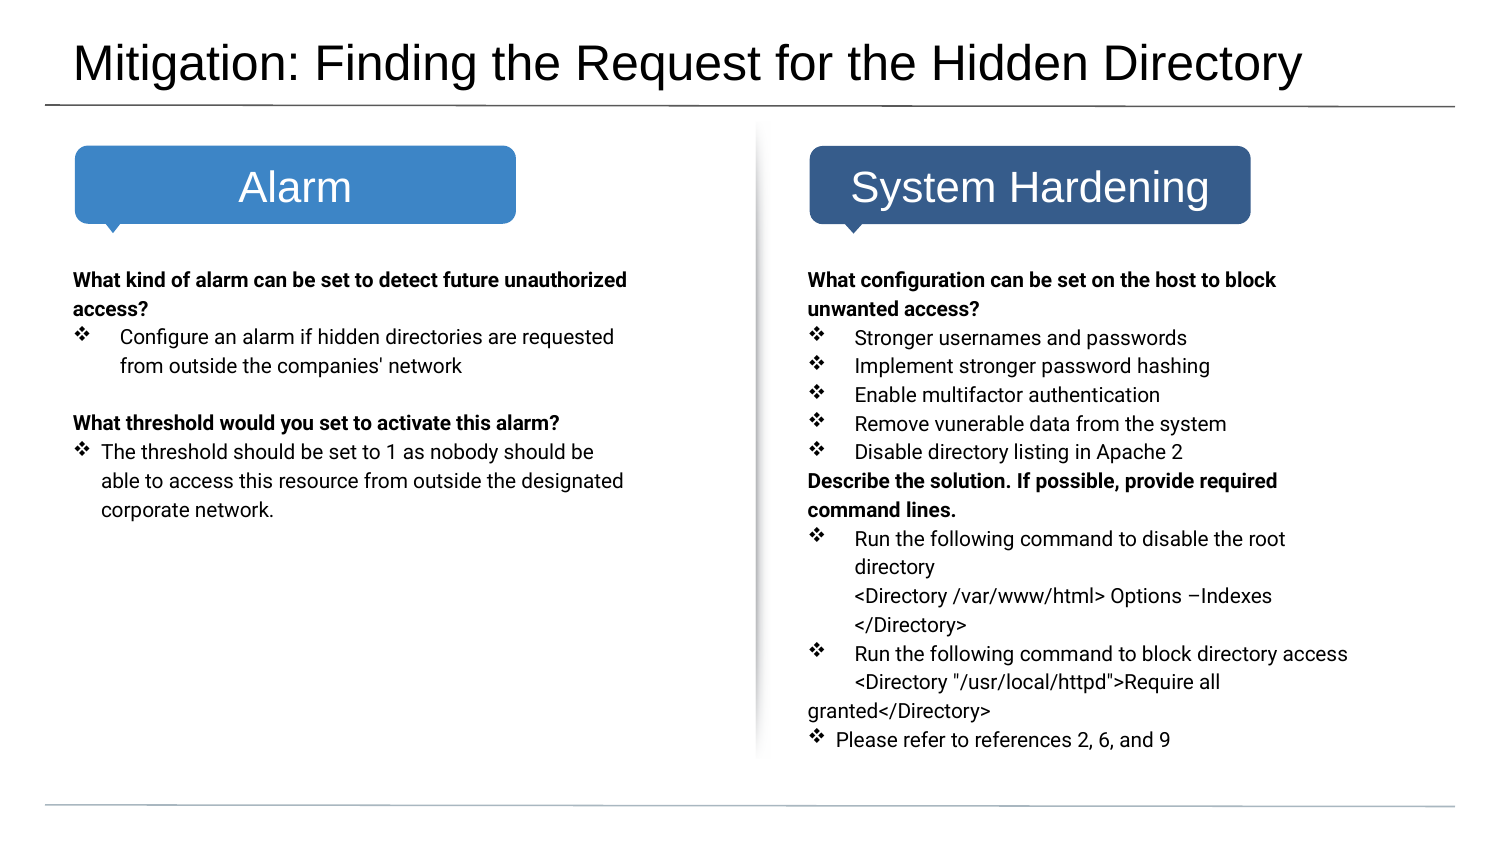

# Mitigation: Finding the Request for the Hidden Directory
What kind of alarm can be set to detect future unauthorized access?
Configure an alarm if hidden directories are requested from outside the companies' network

What threshold would you set to activate this alarm?
The threshold should be set to 1 as nobody should be able to access this resource from outside the designated corporate network.

What configuration can be set on the host to block unwanted access?
Stronger usernames and passwords
Implement stronger password hashing
Enable multifactor authentication
Remove vunerable data from the system
Disable directory listing in Apache 2
Describe the solution. If possible, provide required command lines.
Run the following command to disable the root directory
<Directory /var/www/html> Options –Indexes </Directory>
Run the following command to block directory access
         <Directory "/usr/local/httpd">Require all granted</Directory>
Please refer to references 2, 6, and 9